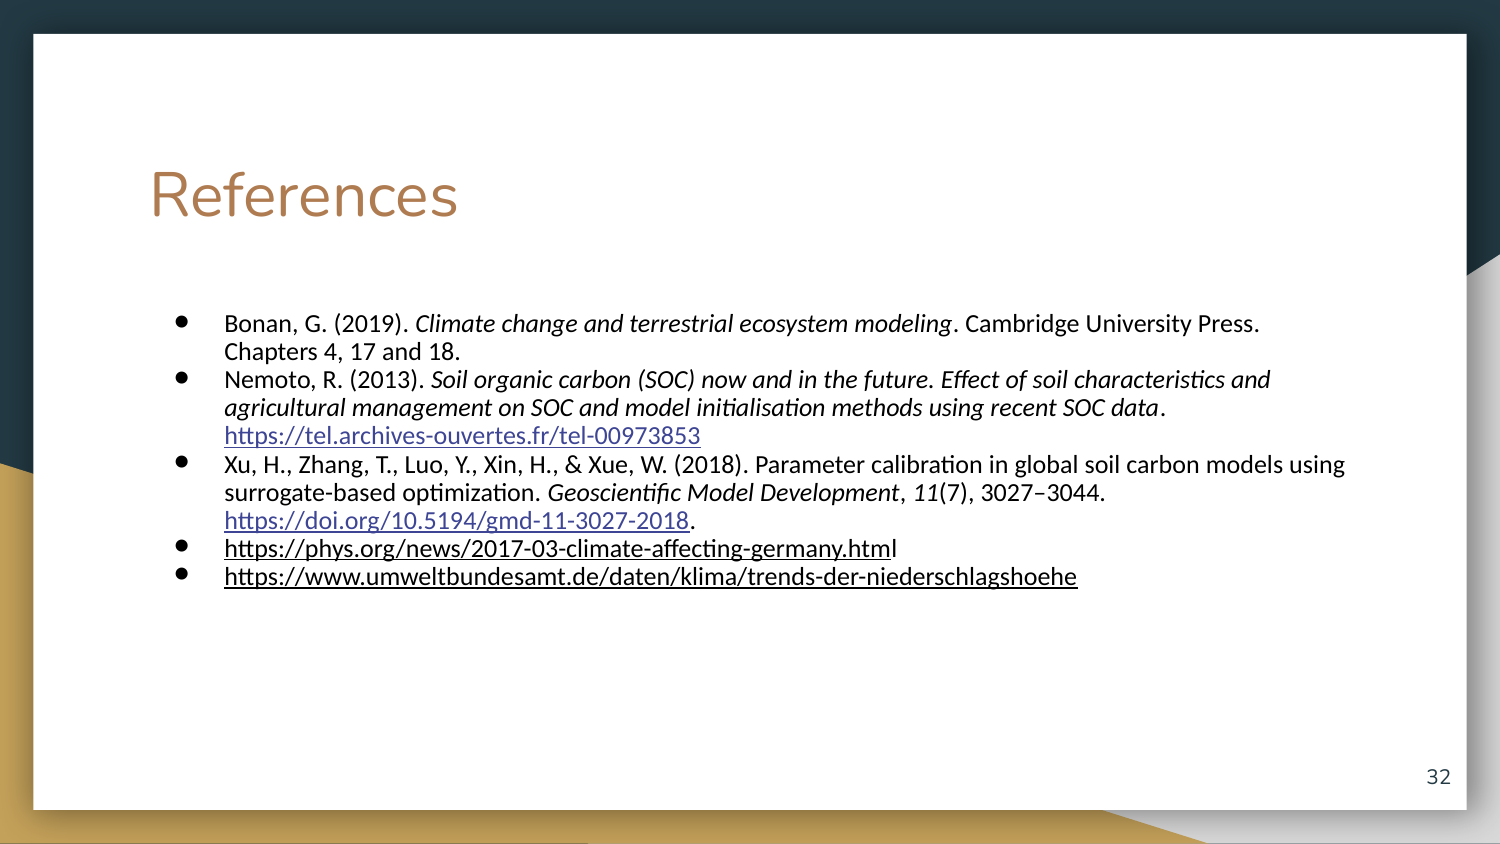

# References
Bonan, G. (2019). Climate change and terrestrial ecosystem modeling. Cambridge University Press.​ Chapters 4, 17 and 18.
Nemoto, R. (2013). Soil organic carbon (SOC) now and in the future. Effect of soil characteristics and agricultural management on SOC and model initialisation methods using recent SOC data. https://tel.archives-ouvertes.fr/tel-00973853
Xu, H., Zhang, T., Luo, Y., Xin, H., & Xue, W. (2018). Parameter calibration in global soil carbon models using surrogate-based optimization. Geoscientific Model Development, 11(7), 3027–3044. https://doi.org/10.5194/gmd-11-3027-2018.
https://phys.org/news/2017-03-climate-affecting-germany.html
https://www.umweltbundesamt.de/daten/klima/trends-der-niederschlagshoehe
32